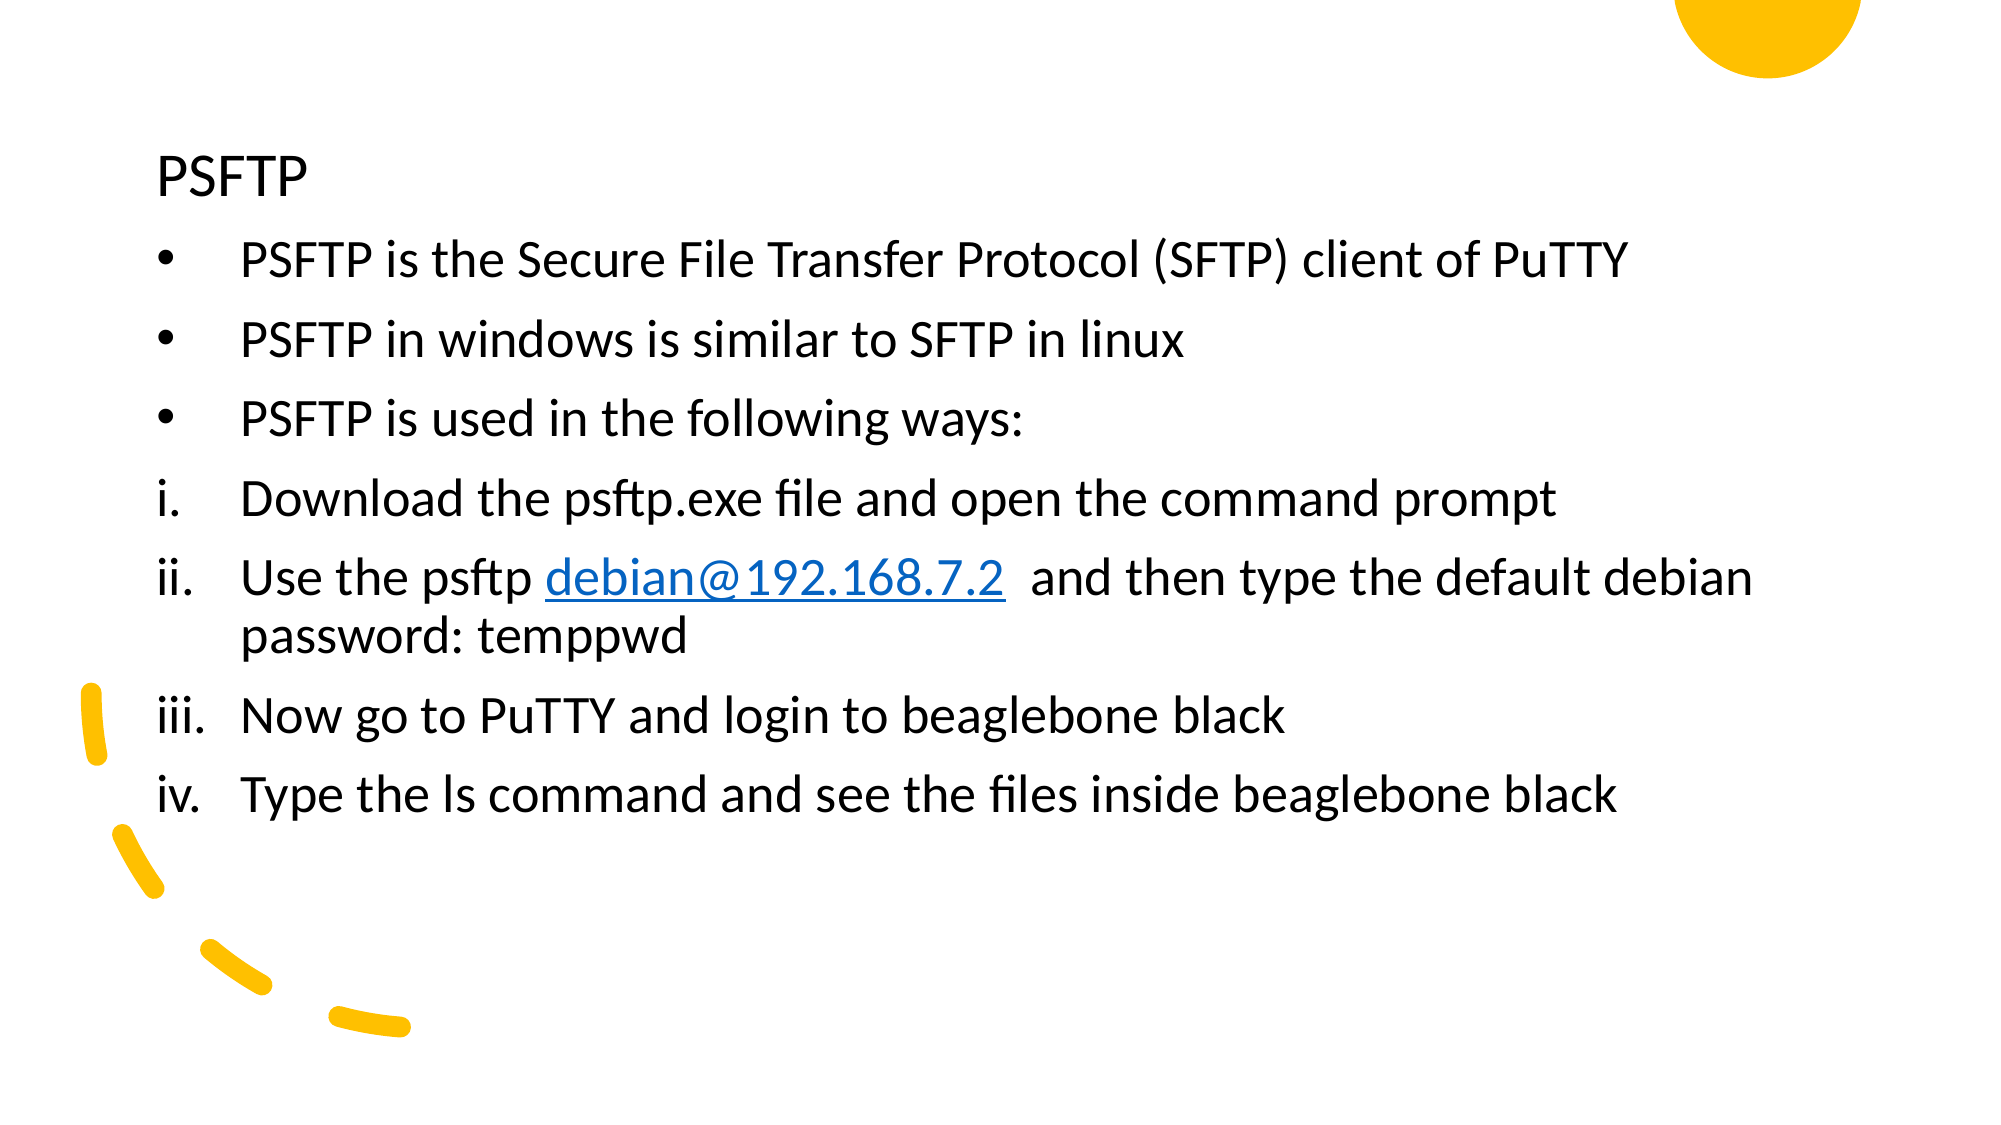

PSFTP
PSFTP is the Secure File Transfer Protocol (SFTP) client of PuTTY
PSFTP in windows is similar to SFTP in linux
PSFTP is used in the following ways:
Download the psftp.exe file and open the command prompt
Use the psftp debian@192.168.7.2  and then type the default debian password: temppwd
Now go to PuTTY and login to beaglebone black
Type the ls command and see the files inside beaglebone black